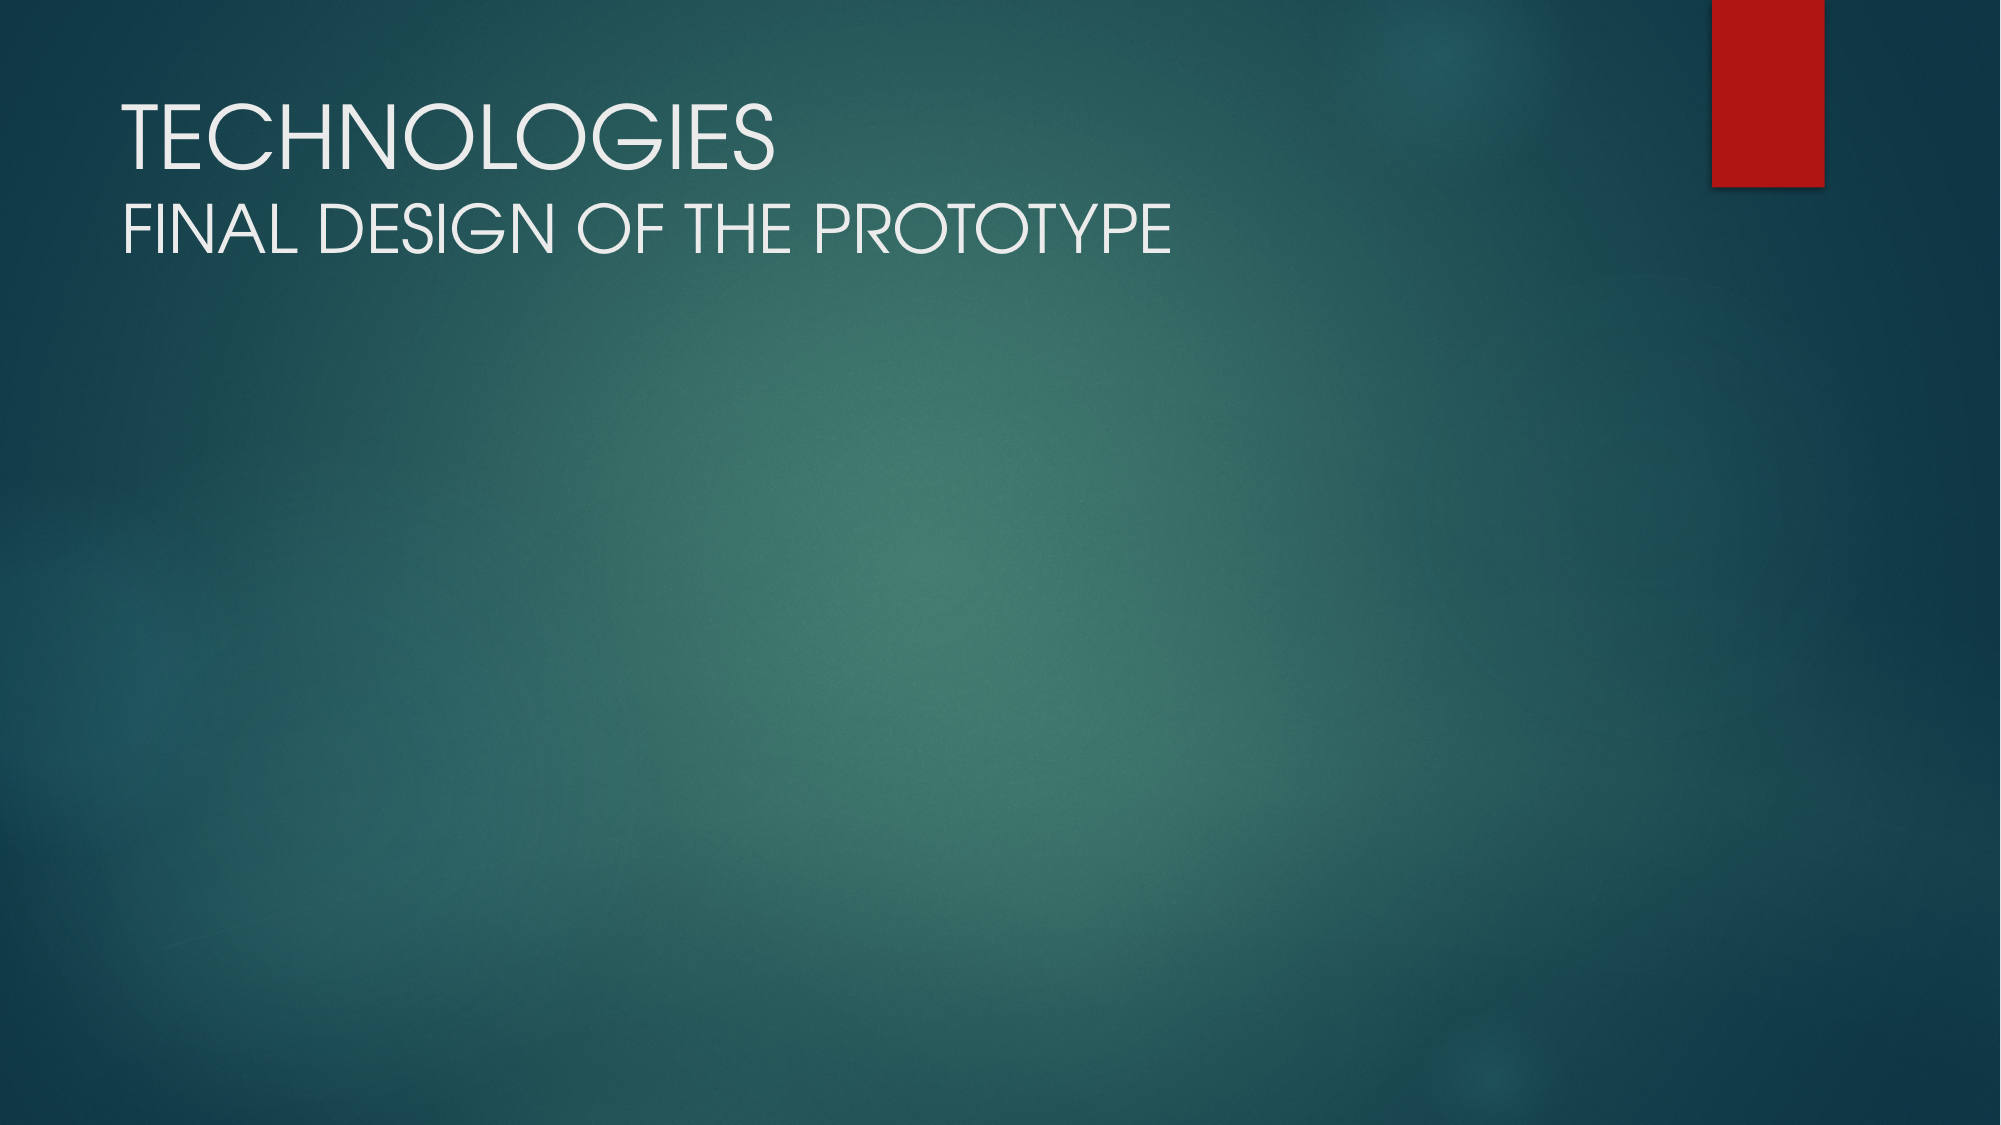

# TECHNOLOGIES FINAL DESIGN OF THE PROTOTYPE